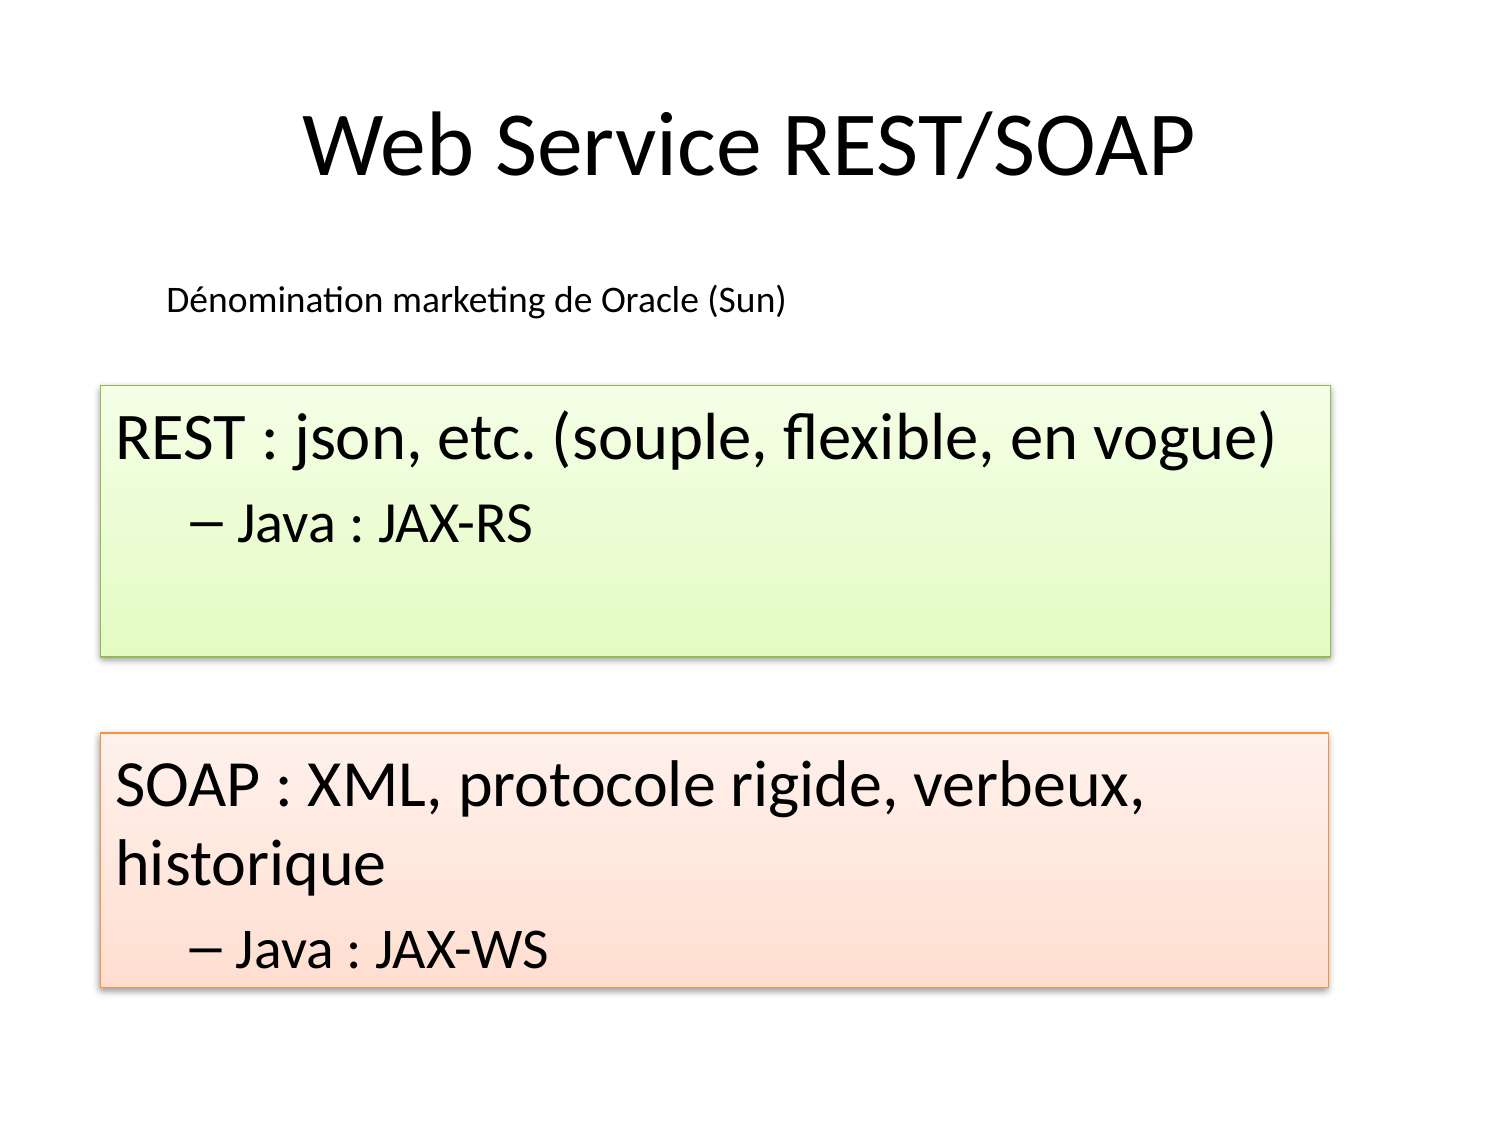

# Web Service REST/SOAP
Dénomination marketing de Oracle (Sun)
REST : json, etc. (souple, flexible, en vogue)
Java : JAX-RS
SOAP : XML, protocole rigide, verbeux, historique
Java : JAX-WS